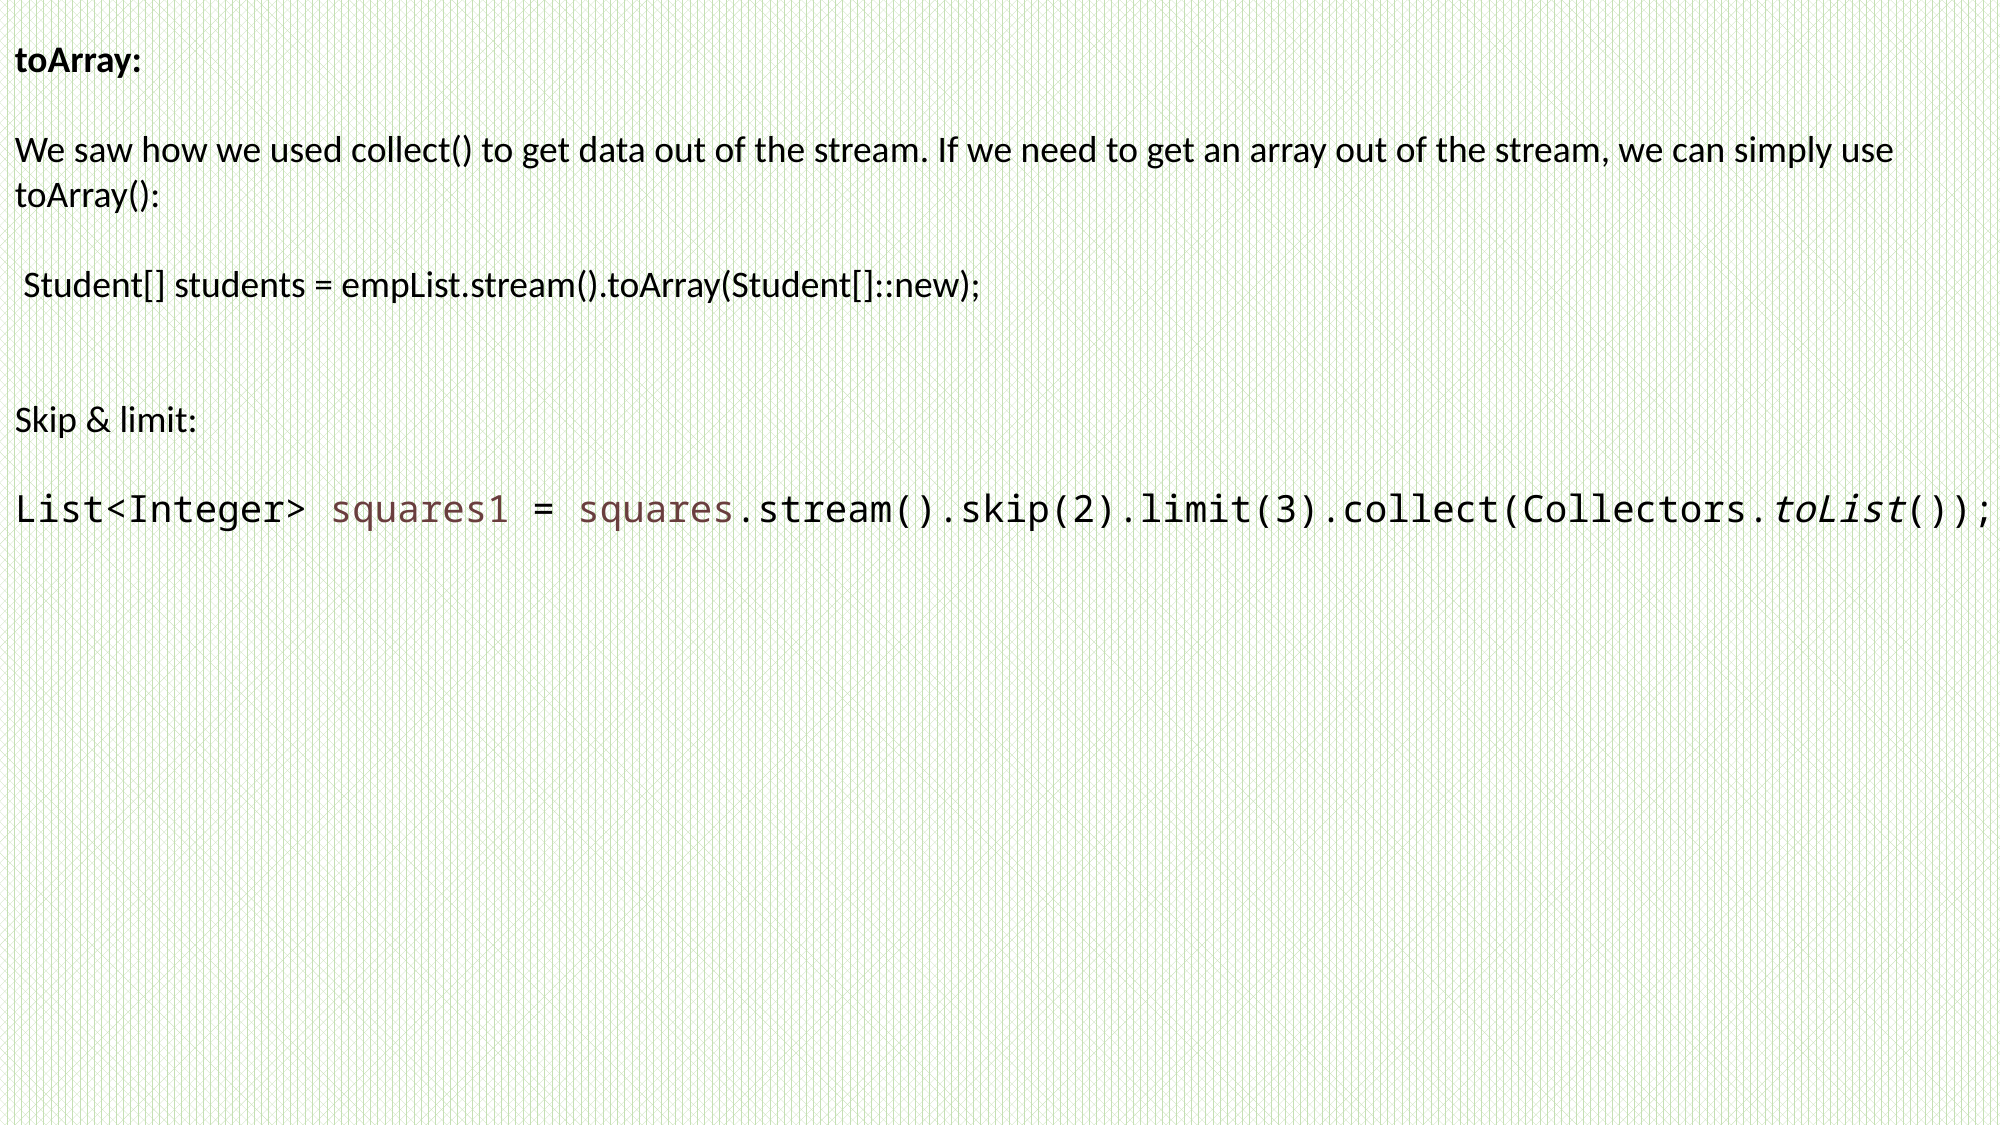

toArray:

We saw how we used collect() to get data out of the stream. If we need to get an array out of the stream, we can simply use toArray():

 Student[] students = empList.stream().toArray(Student[]::new);

Skip & limit:

List<Integer> squares1 = squares.stream().skip(2).limit(3).collect(Collectors.toList());